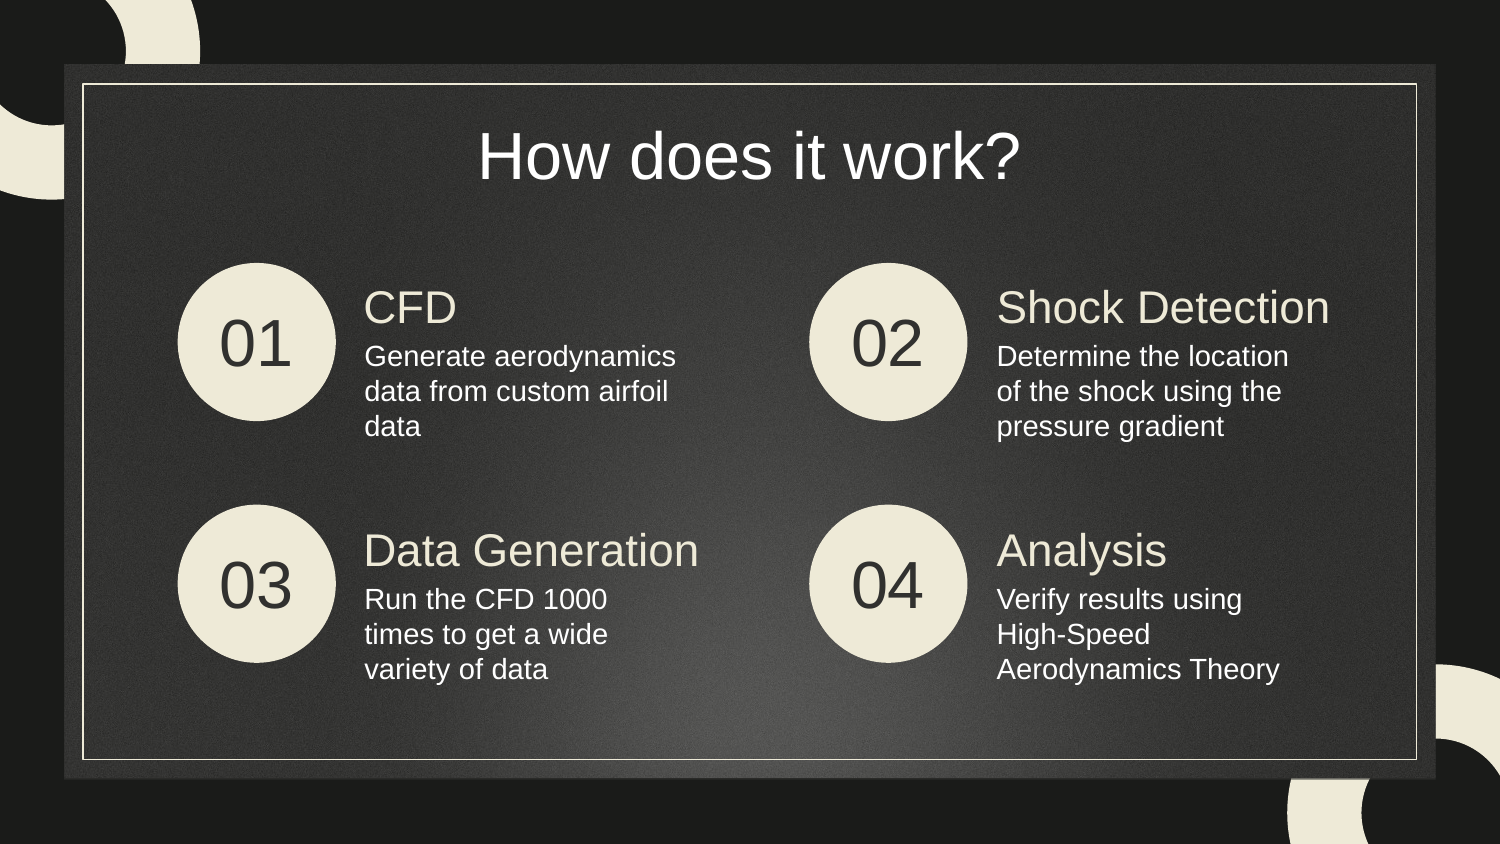

How does it work?

CFD

Shock Detection
# 01
02
Generate aerodynamics data from custom airfoil data
Determine the location of the shock using the pressure gradient

Analysis
Data Generation
03
04
Run the CFD 1000 times to get a wide variety of data
Verify results using High-Speed Aerodynamics Theory